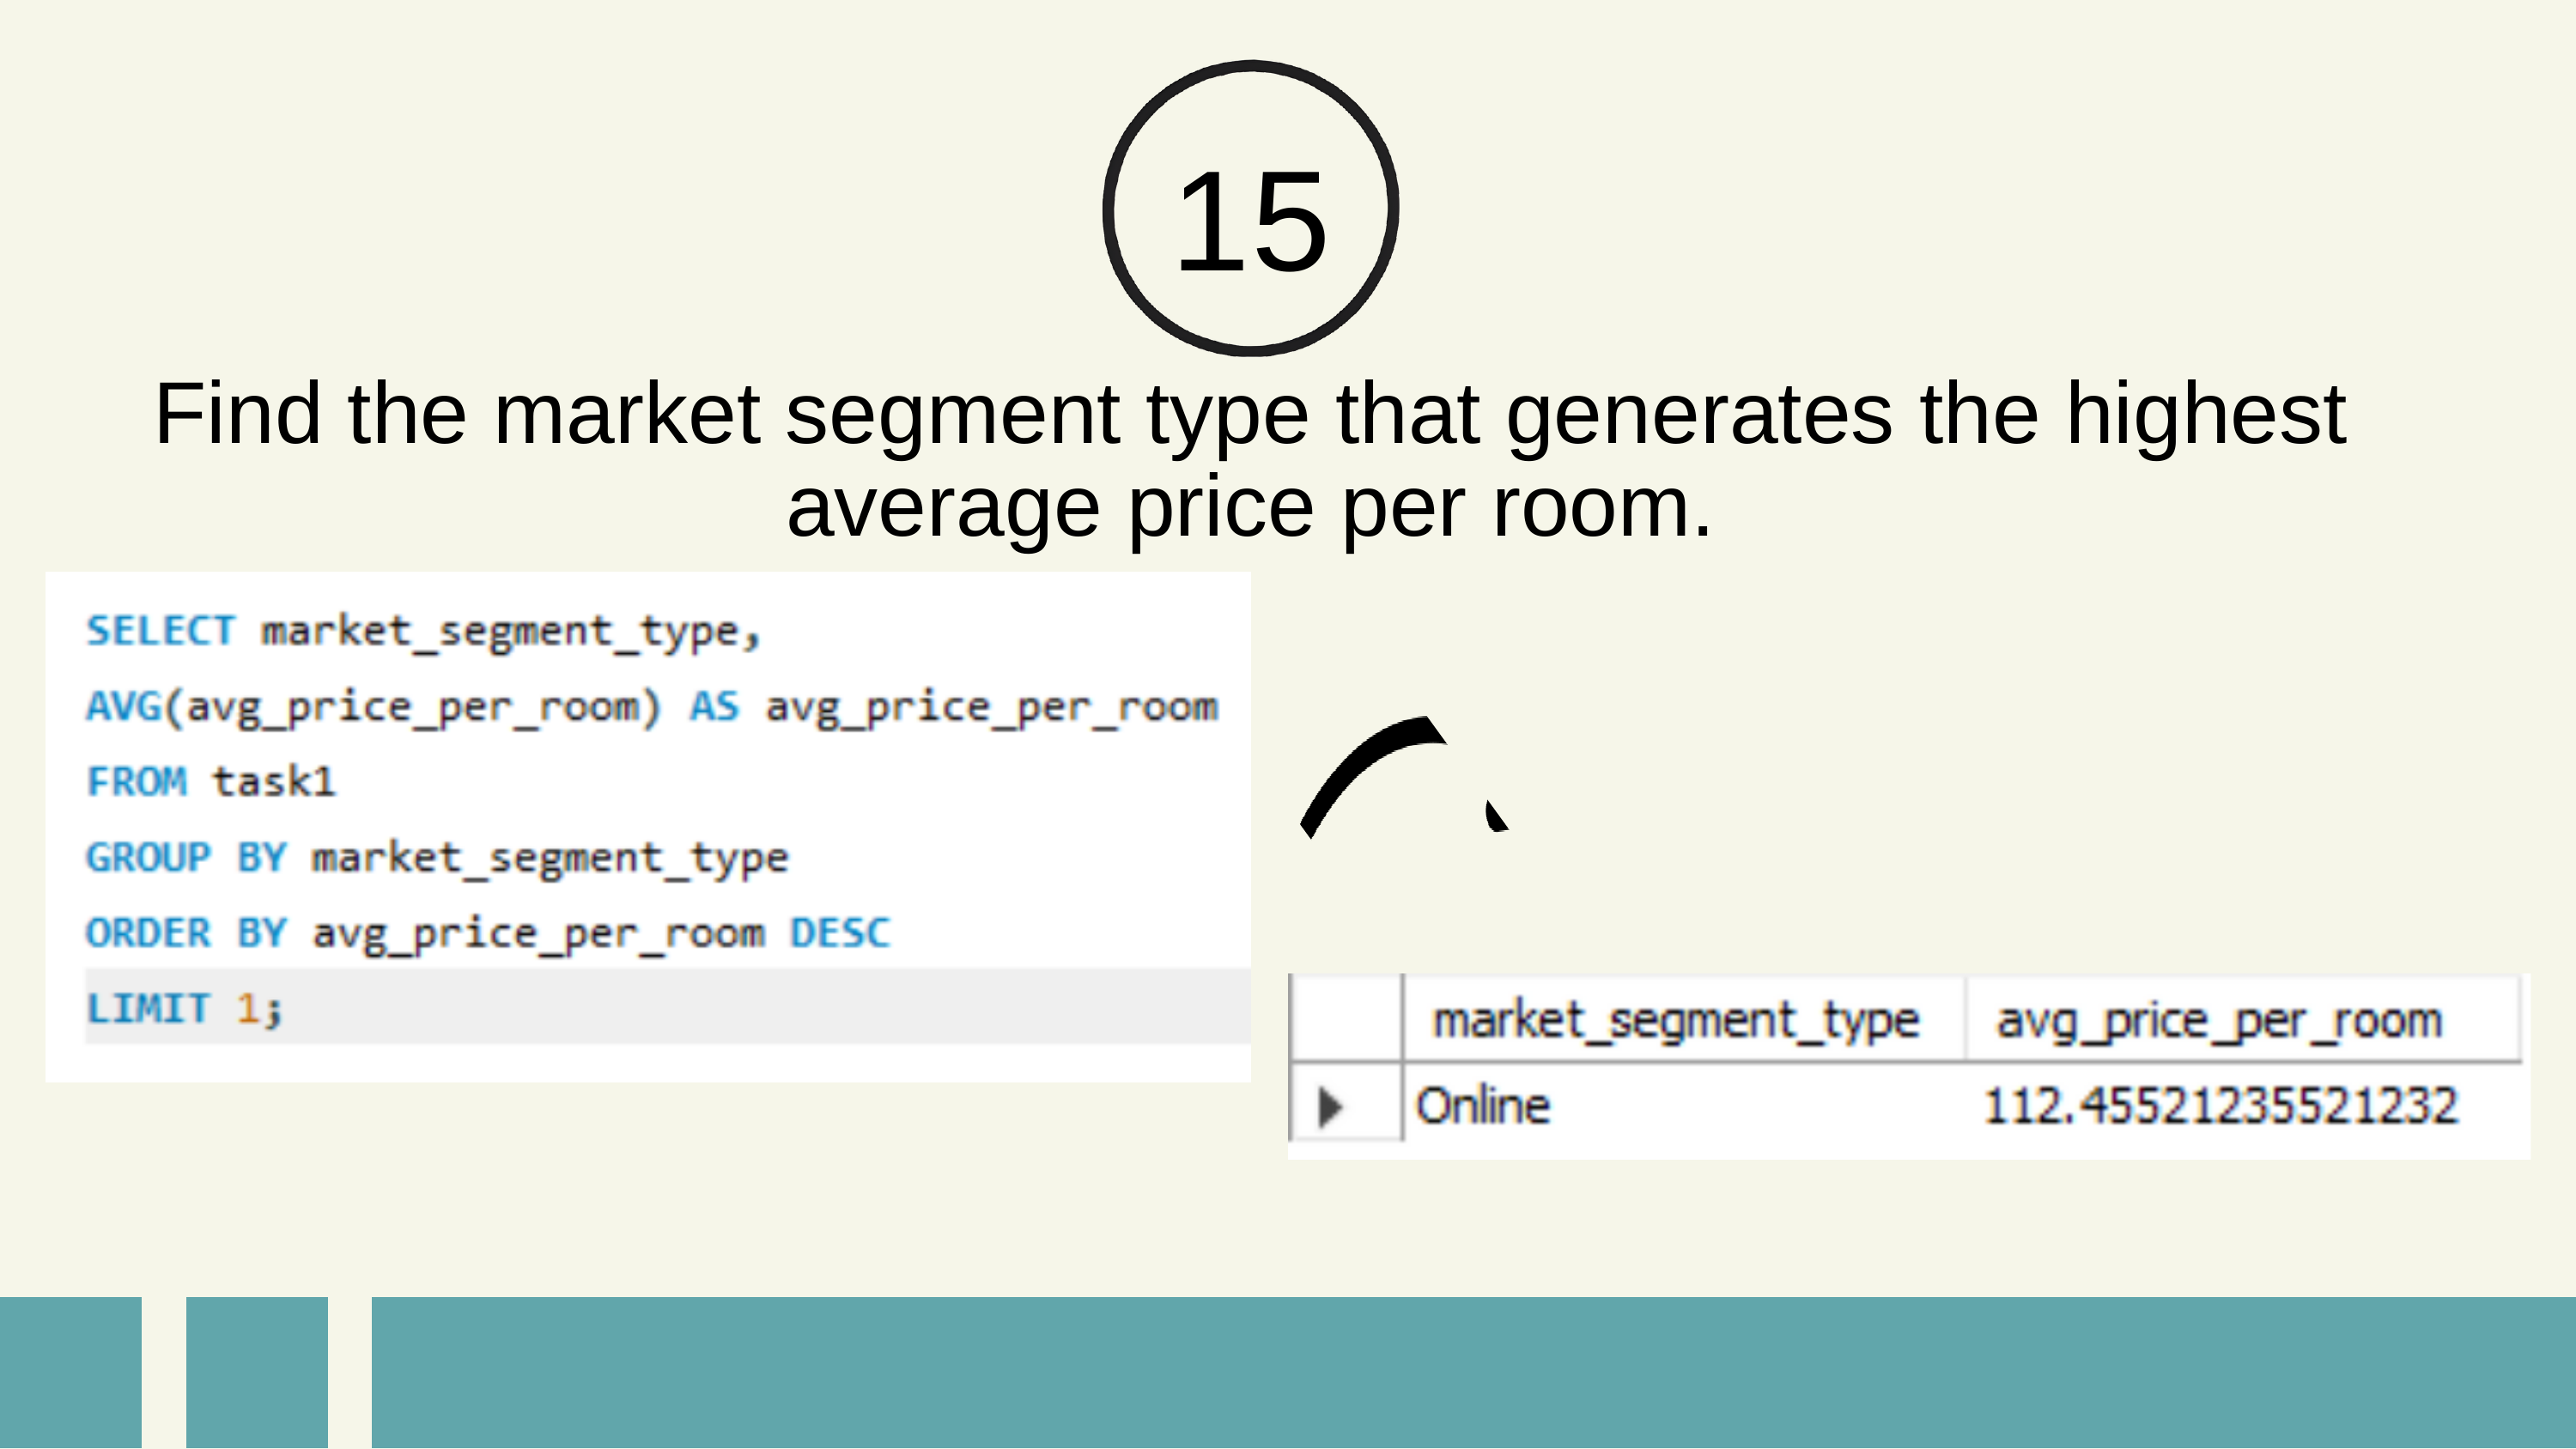

15
Find the market segment type that generates the highest average price per room.